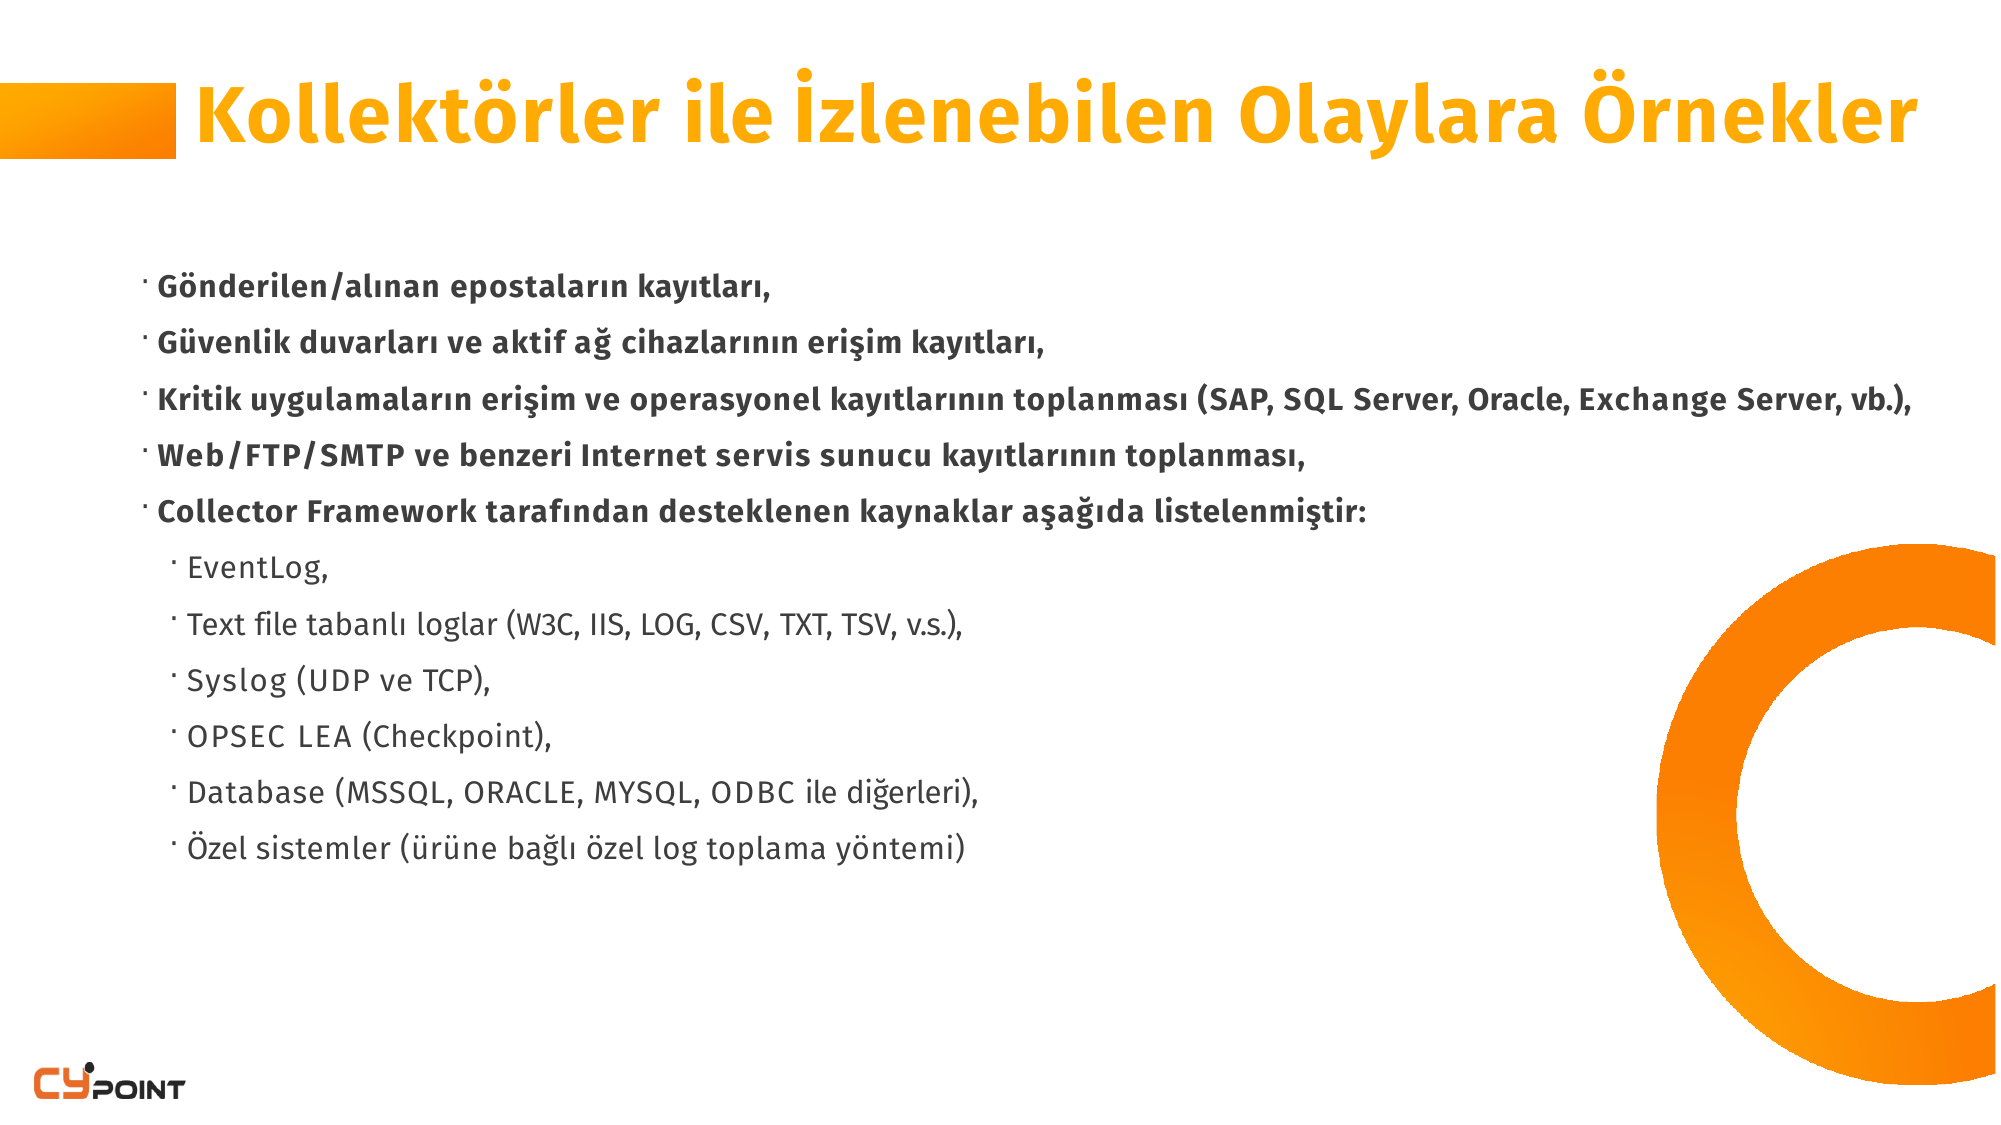

# Kollektörler ile İzlenebilen Olaylara Örnekler

Gönderilen/alınan epostaların kayıtları,
Güvenlik duvarları ve aktif ağ cihazlarının erişim kayıtları,
Kritik uygulamaların erişim ve operasyonel kayıtlarının toplanması (SAP, SQL Server, Oracle, Exchange Server, vb.),
Web/FTP/SMTP ve benzeri Internet servis sunucu kayıtlarının toplanması,
Collector Framework tarafından desteklenen kaynaklar aşağıda listelenmiştir:
EventLog,
Text file tabanlı loglar (W3C, IIS, LOG, CSV, TXT, TSV, v.s.),
Syslog (UDP ve TCP),
OPSEC LEA (Checkpoint),
Database (MSSQL, ORACLE, MYSQL, ODBC ile diğerleri),
Özel sistemler (ürüne bağlı özel log toplama yöntemi)